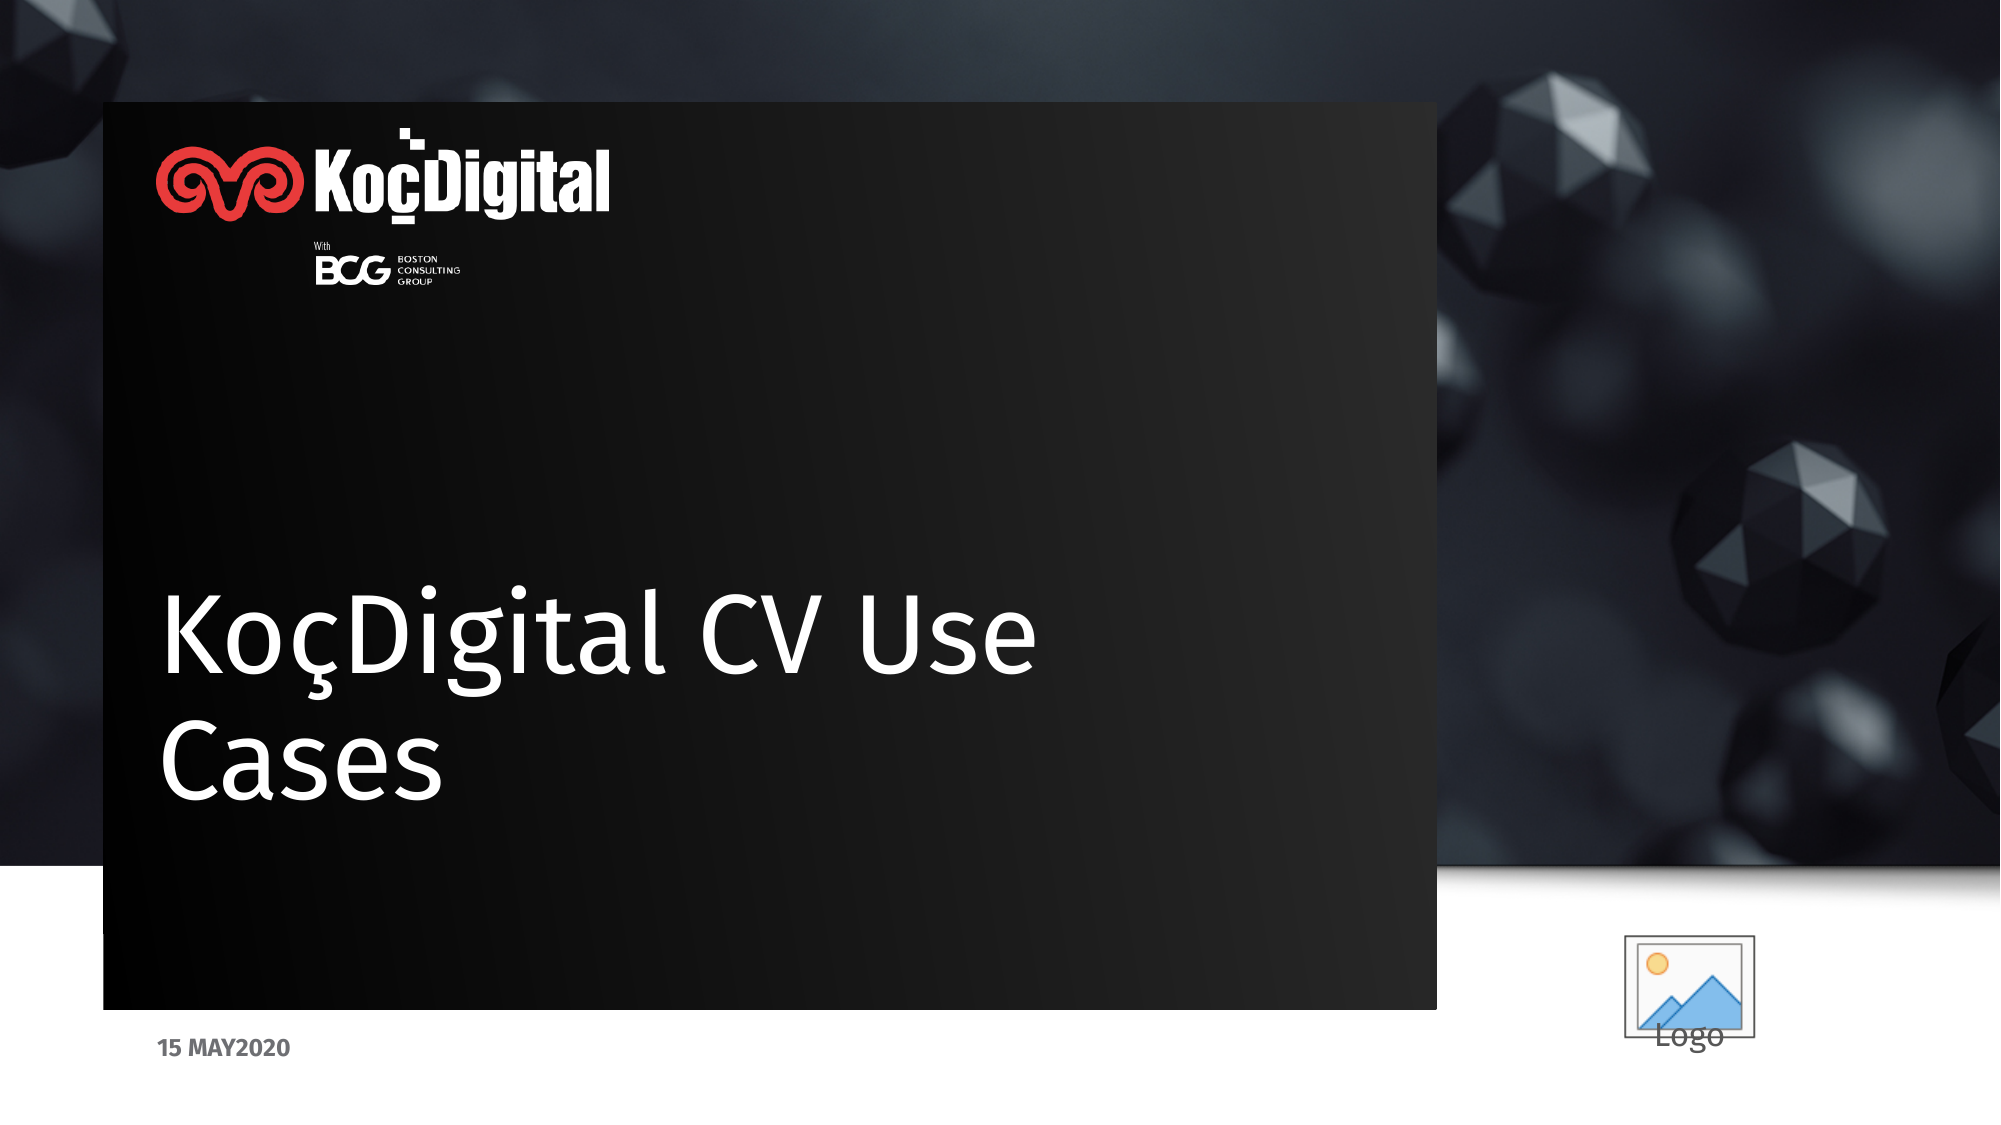

# KoçDigital CV Use Cases

15 MAY2020